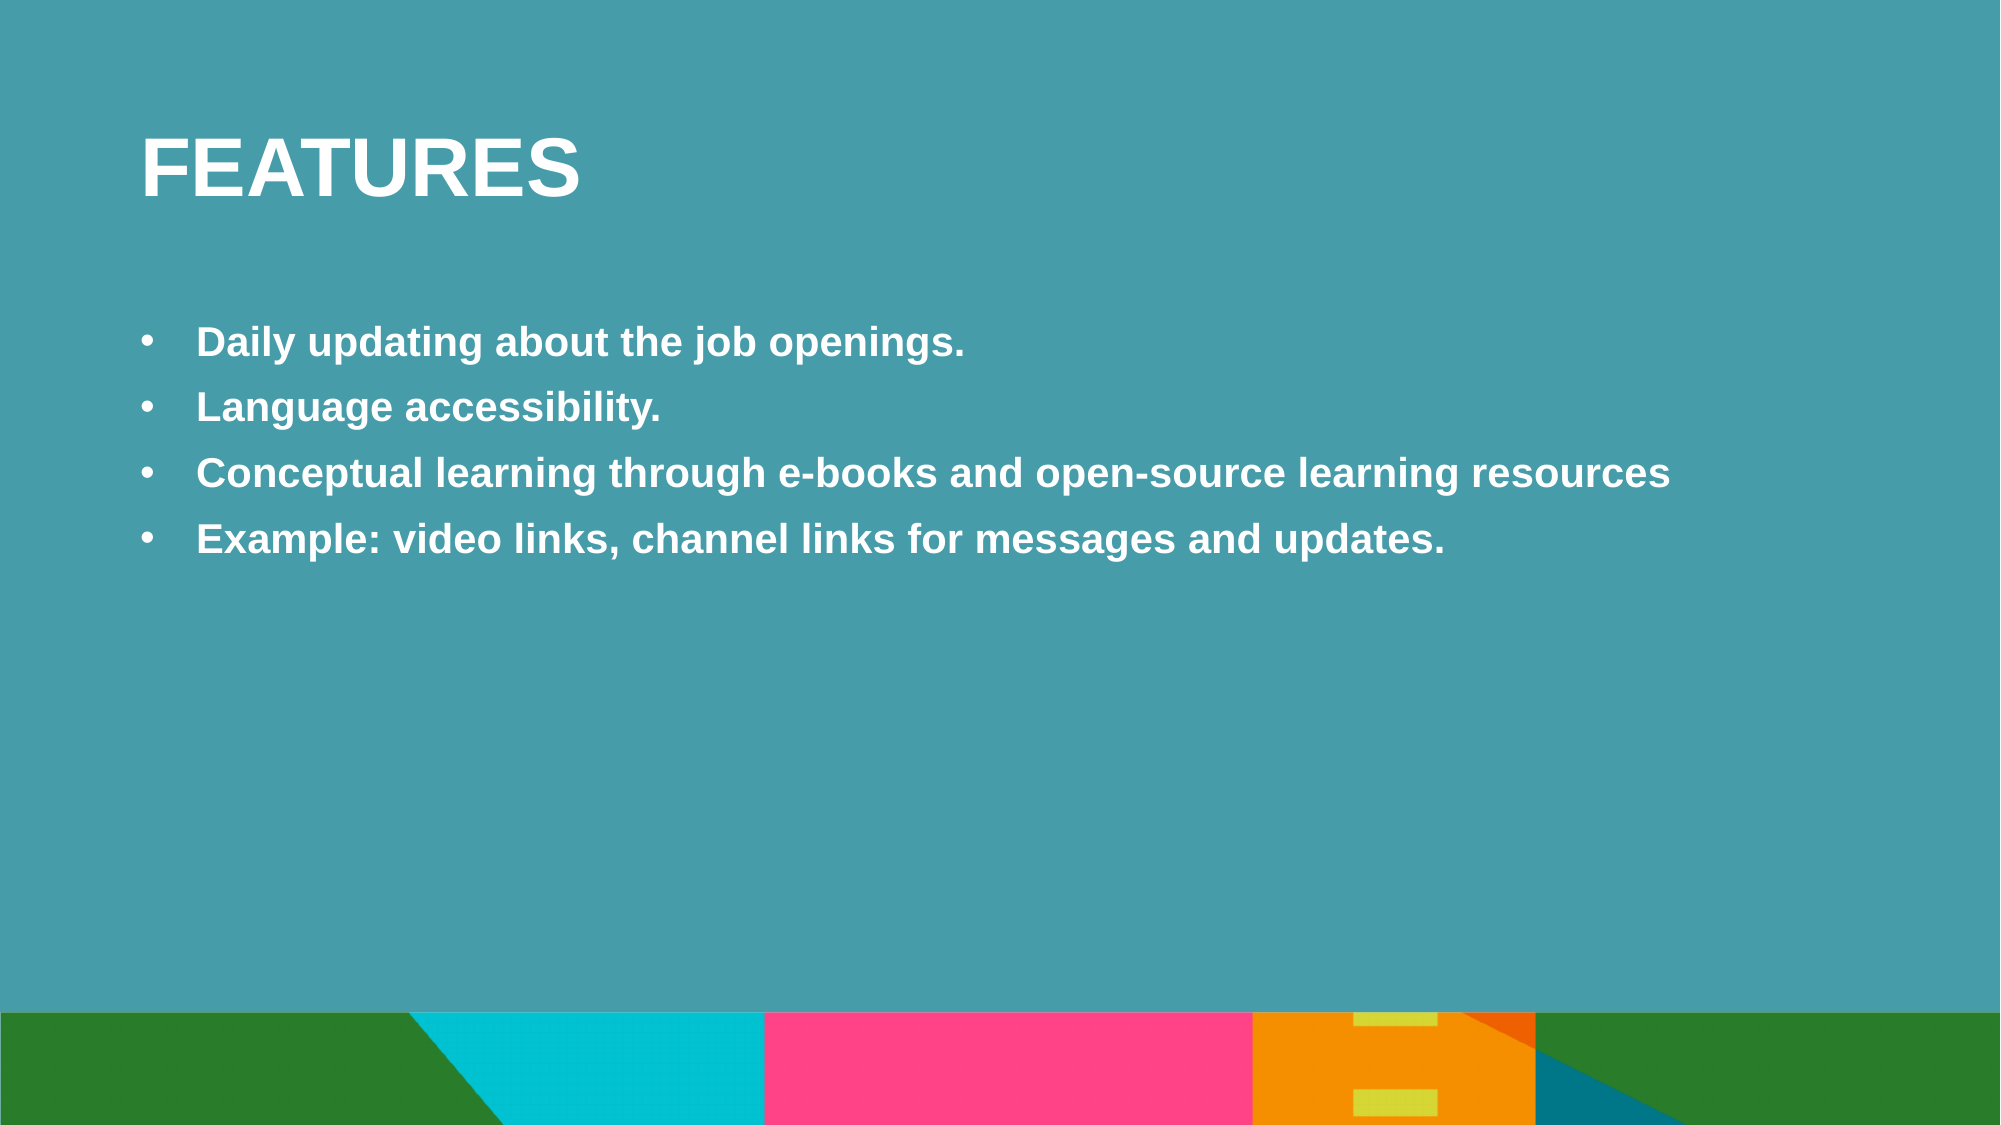

# FEATURES
Daily updating about the job openings.
Language accessibility.
Conceptual learning through e-books and open-source learning resources
Example: video links, channel links for messages and updates.